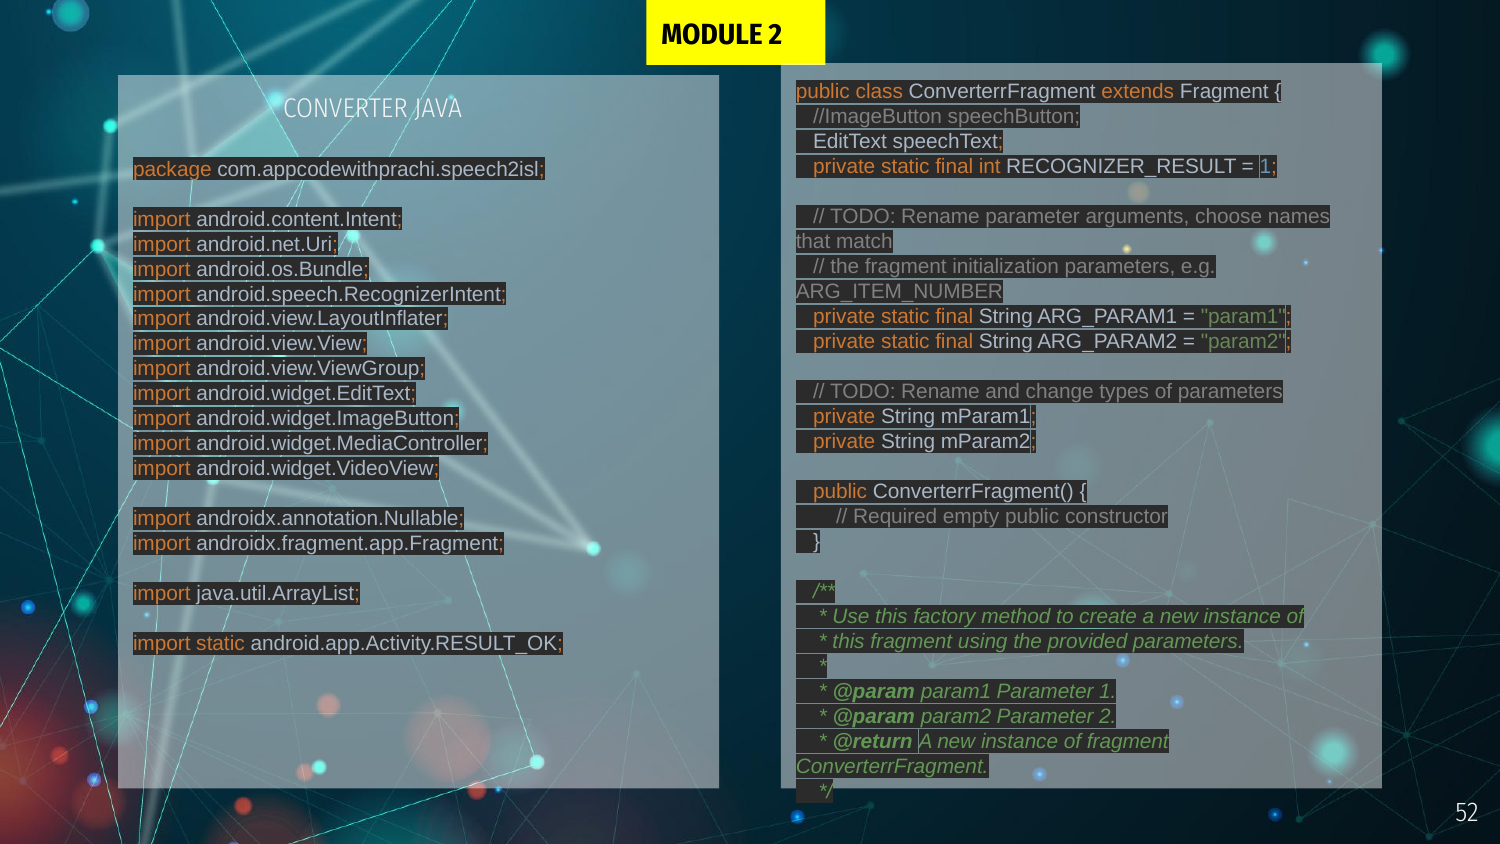

MODULE 2
public class ConverterrFragment extends Fragment {
   //ImageButton speechButton;
   EditText speechText;
   private static final int RECOGNIZER_RESULT = 1;

   // TODO: Rename parameter arguments, choose names that match
   // the fragment initialization parameters, e.g. ARG_ITEM_NUMBER
   private static final String ARG_PARAM1 = "param1";
   private static final String ARG_PARAM2 = "param2";

   // TODO: Rename and change types of parameters
   private String mParam1;
   private String mParam2;

   public ConverterrFragment() {
       // Required empty public constructor
   }

   /**
    * Use this factory method to create a new instance of
    * this fragment using the provided parameters.
    *
    * @param param1 Parameter 1.
    * @param param2 Parameter 2.
    * @return A new instance of fragment ConverterrFragment.
    */

	CONVERTER JAVA

package com.appcodewithprachi.speech2isl;

import android.content.Intent;
import android.net.Uri;
import android.os.Bundle;
import android.speech.RecognizerIntent;
import android.view.LayoutInflater;
import android.view.View;
import android.view.ViewGroup;
import android.widget.EditText;
import android.widget.ImageButton;
import android.widget.MediaController;
import android.widget.VideoView;

import androidx.annotation.Nullable;
import androidx.fragment.app.Fragment;

import java.util.ArrayList;

import static android.app.Activity.RESULT_OK;

52